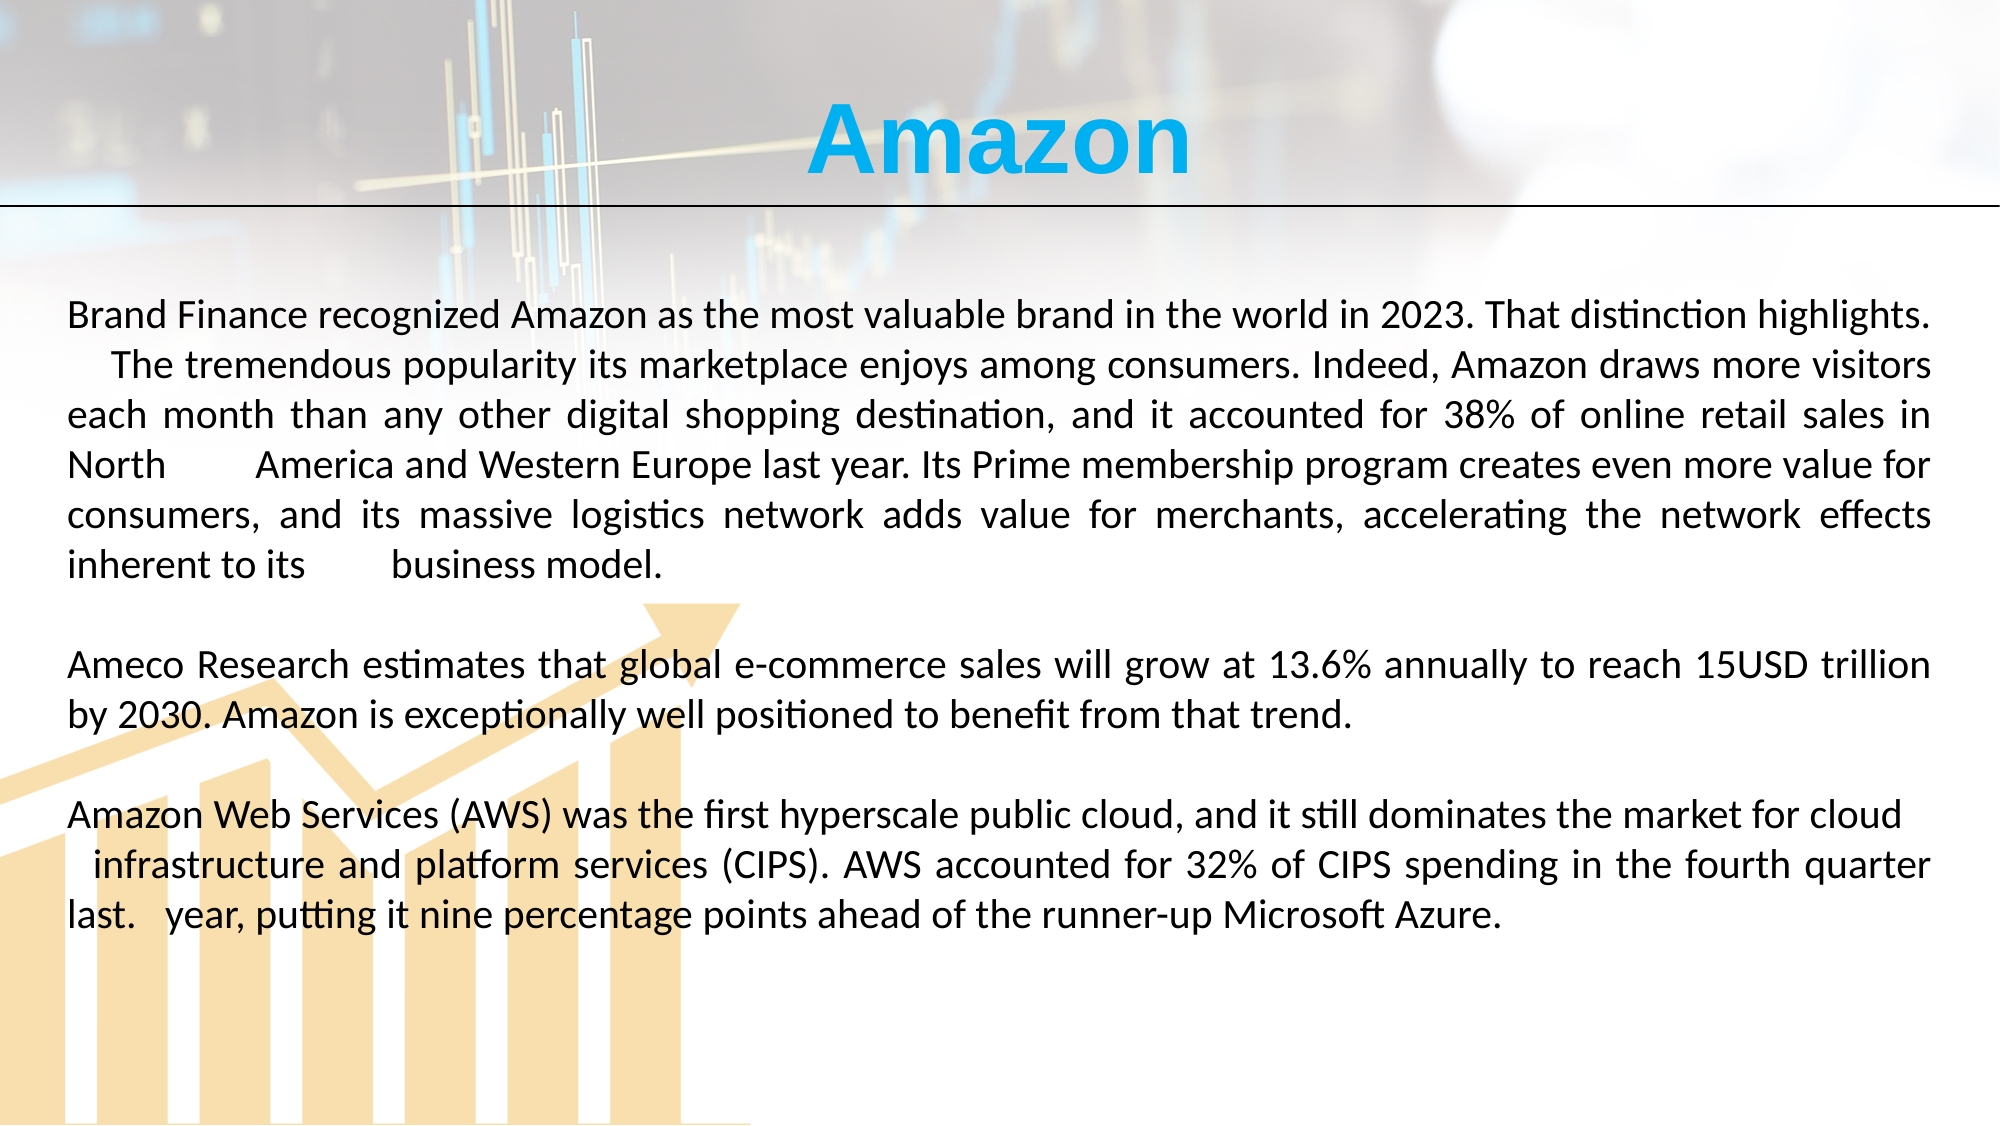

Amazon
Brand Finance recognized Amazon as the most valuable brand in the world in 2023. That distinction highlights.     The tremendous popularity its marketplace enjoys among consumers. Indeed, Amazon draws more visitors each month than any other digital shopping destination, and it accounted for 38% of online retail sales in North         America and Western Europe last year. Its Prime membership program creates even more value for consumers, and its massive logistics network adds value for merchants, accelerating the network effects inherent to its         business model.

Ameco Research estimates that global e-commerce sales will grow at 13.6% annually to reach 15USD trillion by 2030. Amazon is exceptionally well positioned to benefit from that trend.

Amazon Web Services (AWS) was the first hyperscale public cloud, and it still dominates the market for cloud      infrastructure and platform services (CIPS). AWS accounted for 32% of CIPS spending in the fourth quarter last.   year, putting it nine percentage points ahead of the runner-up Microsoft Azure.